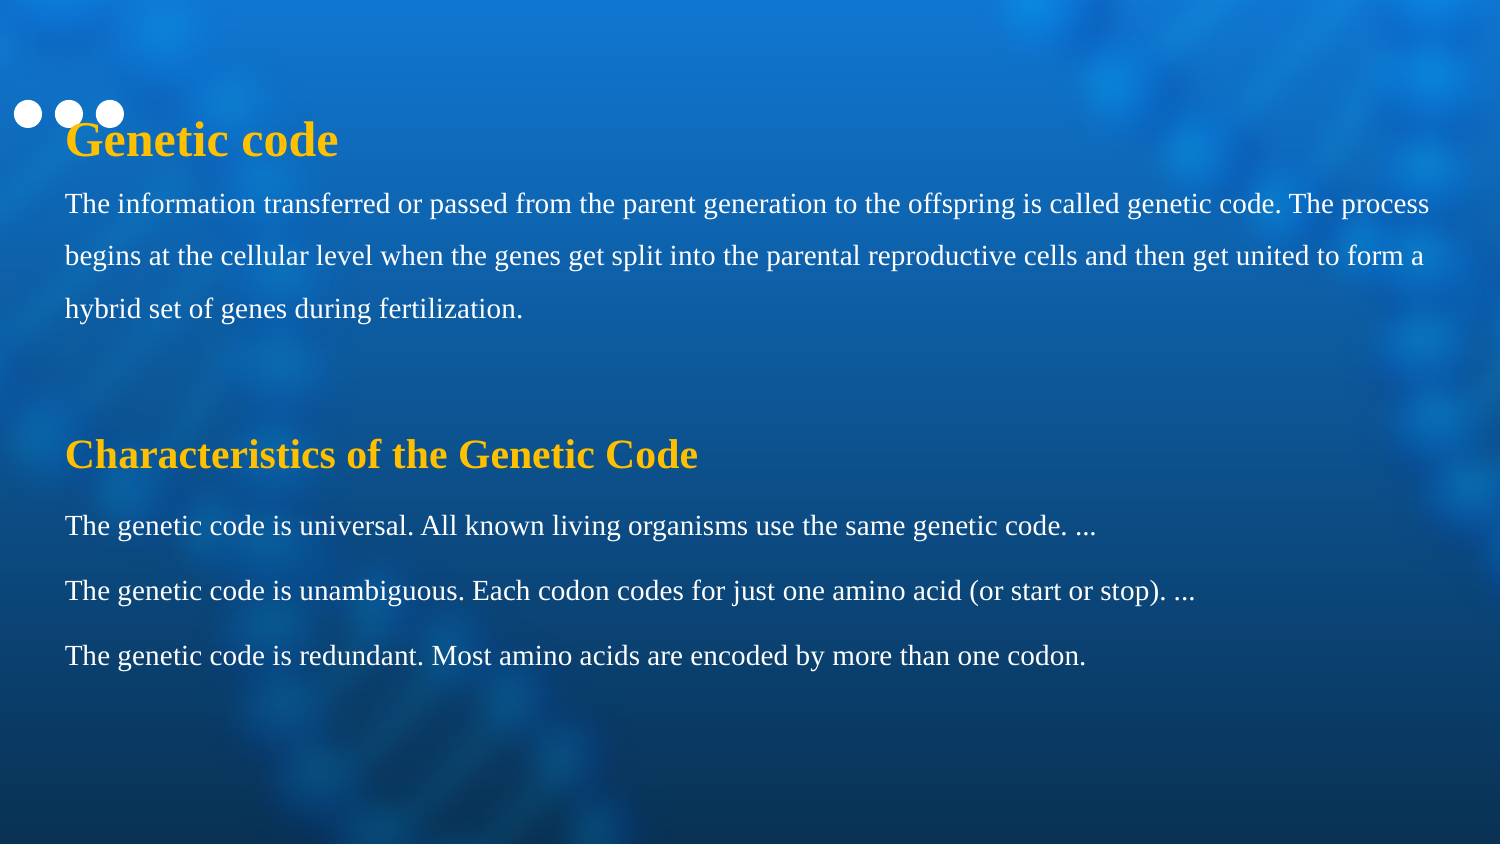

Genetic code
The information transferred or passed from the parent generation to the offspring is called genetic code. The process begins at the cellular level when the genes get split into the parental reproductive cells and then get united to form a hybrid set of genes during fertilization.

Characteristics of the Genetic Code
The genetic code is universal. All known living organisms use the same genetic code. ...
The genetic code is unambiguous. Each codon codes for just one amino acid (or start or stop). ...
The genetic code is redundant. Most amino acids are encoded by more than one codon.